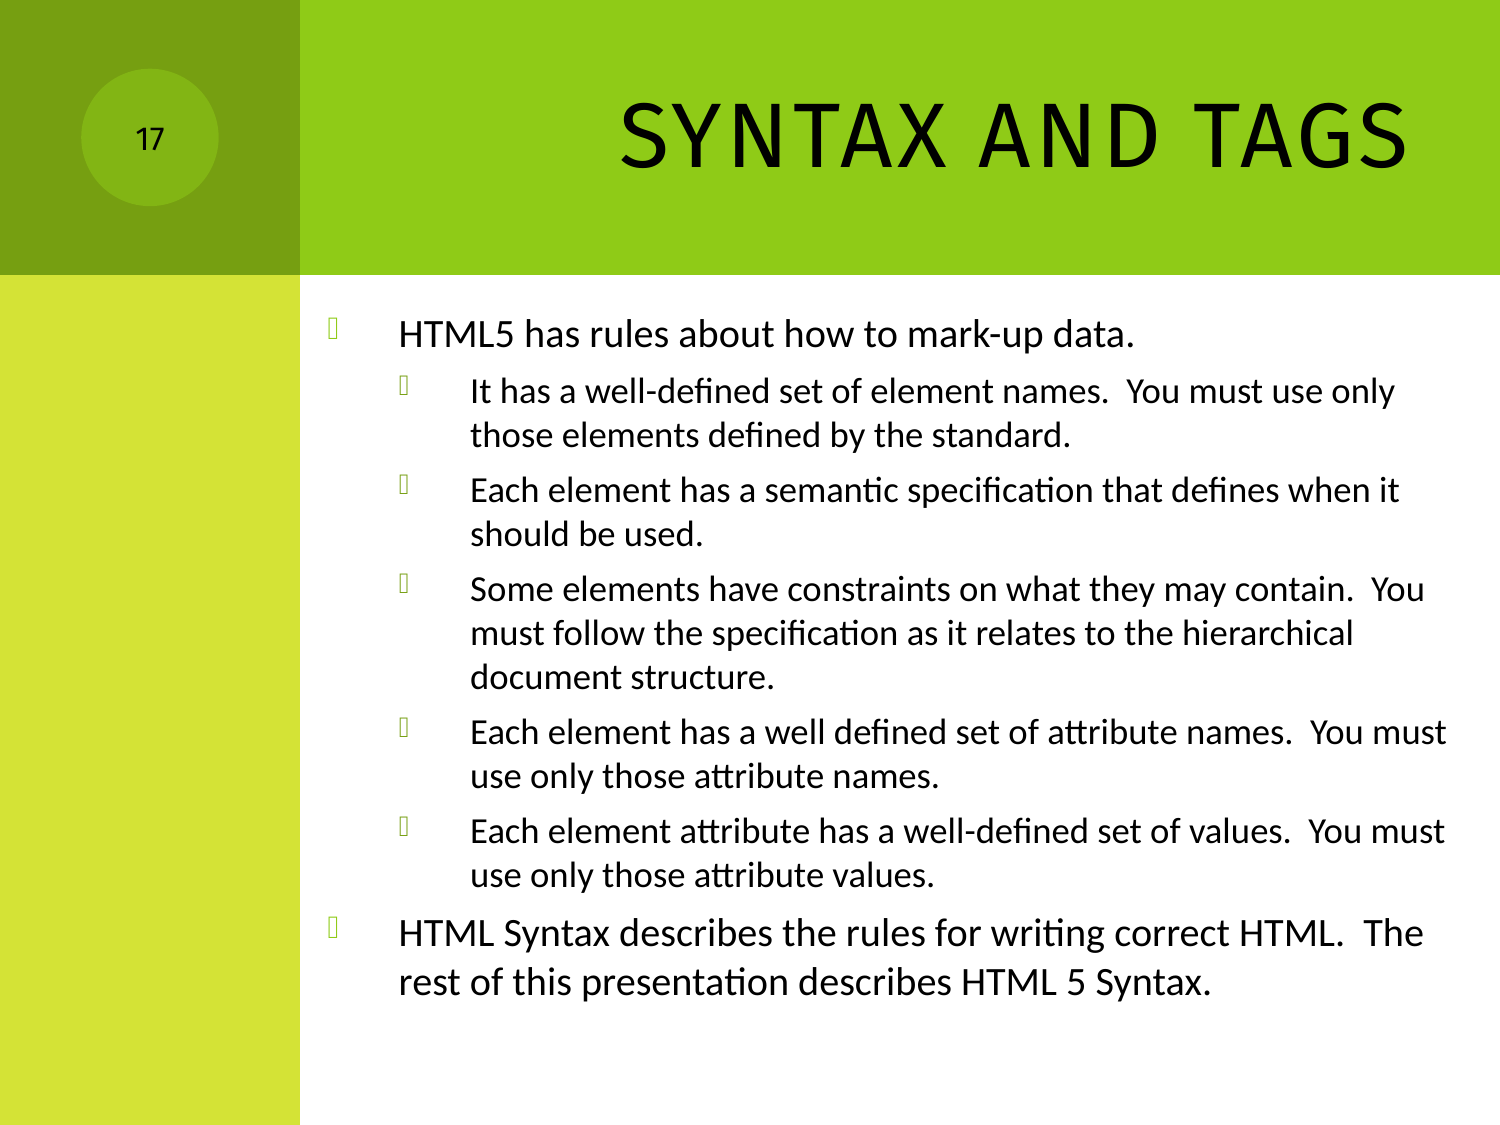

# Syntax and Tags
17
HTML5 has rules about how to mark-up data.
It has a well-defined set of element names.  You must use only those elements defined by the standard.
Each element has a semantic specification that defines when it should be used.
Some elements have constraints on what they may contain.  You must follow the specification as it relates to the hierarchical document structure.
Each element has a well defined set of attribute names.  You must use only those attribute names.
Each element attribute has a well-defined set of values.  You must use only those attribute values.
HTML Syntax describes the rules for writing correct HTML.  The rest of this presentation describes HTML 5 Syntax.